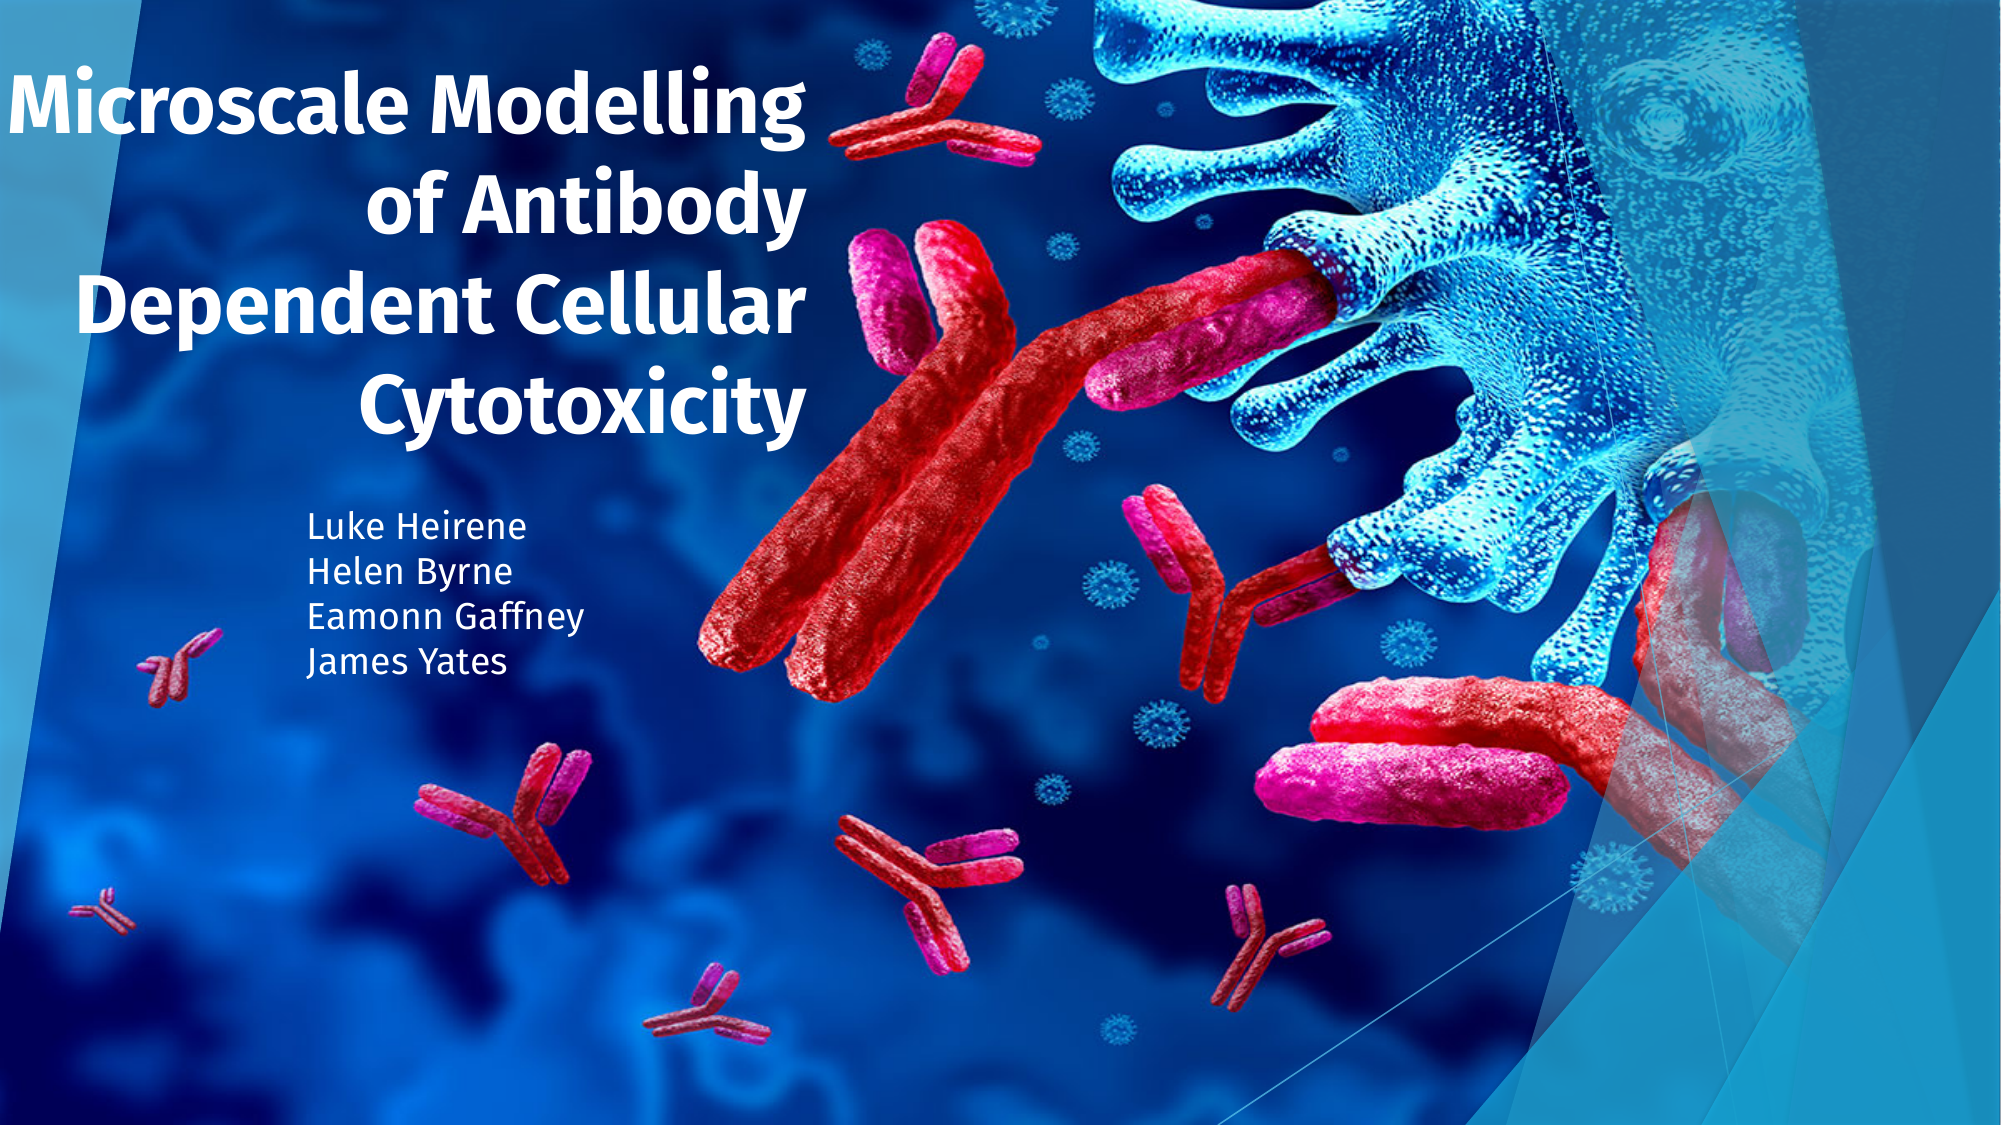

# Microscale Modelling of Antibody Dependent Cellular Cytotoxicity
Luke Heirene
Helen Byrne
Eamonn Gaffney
James Yates